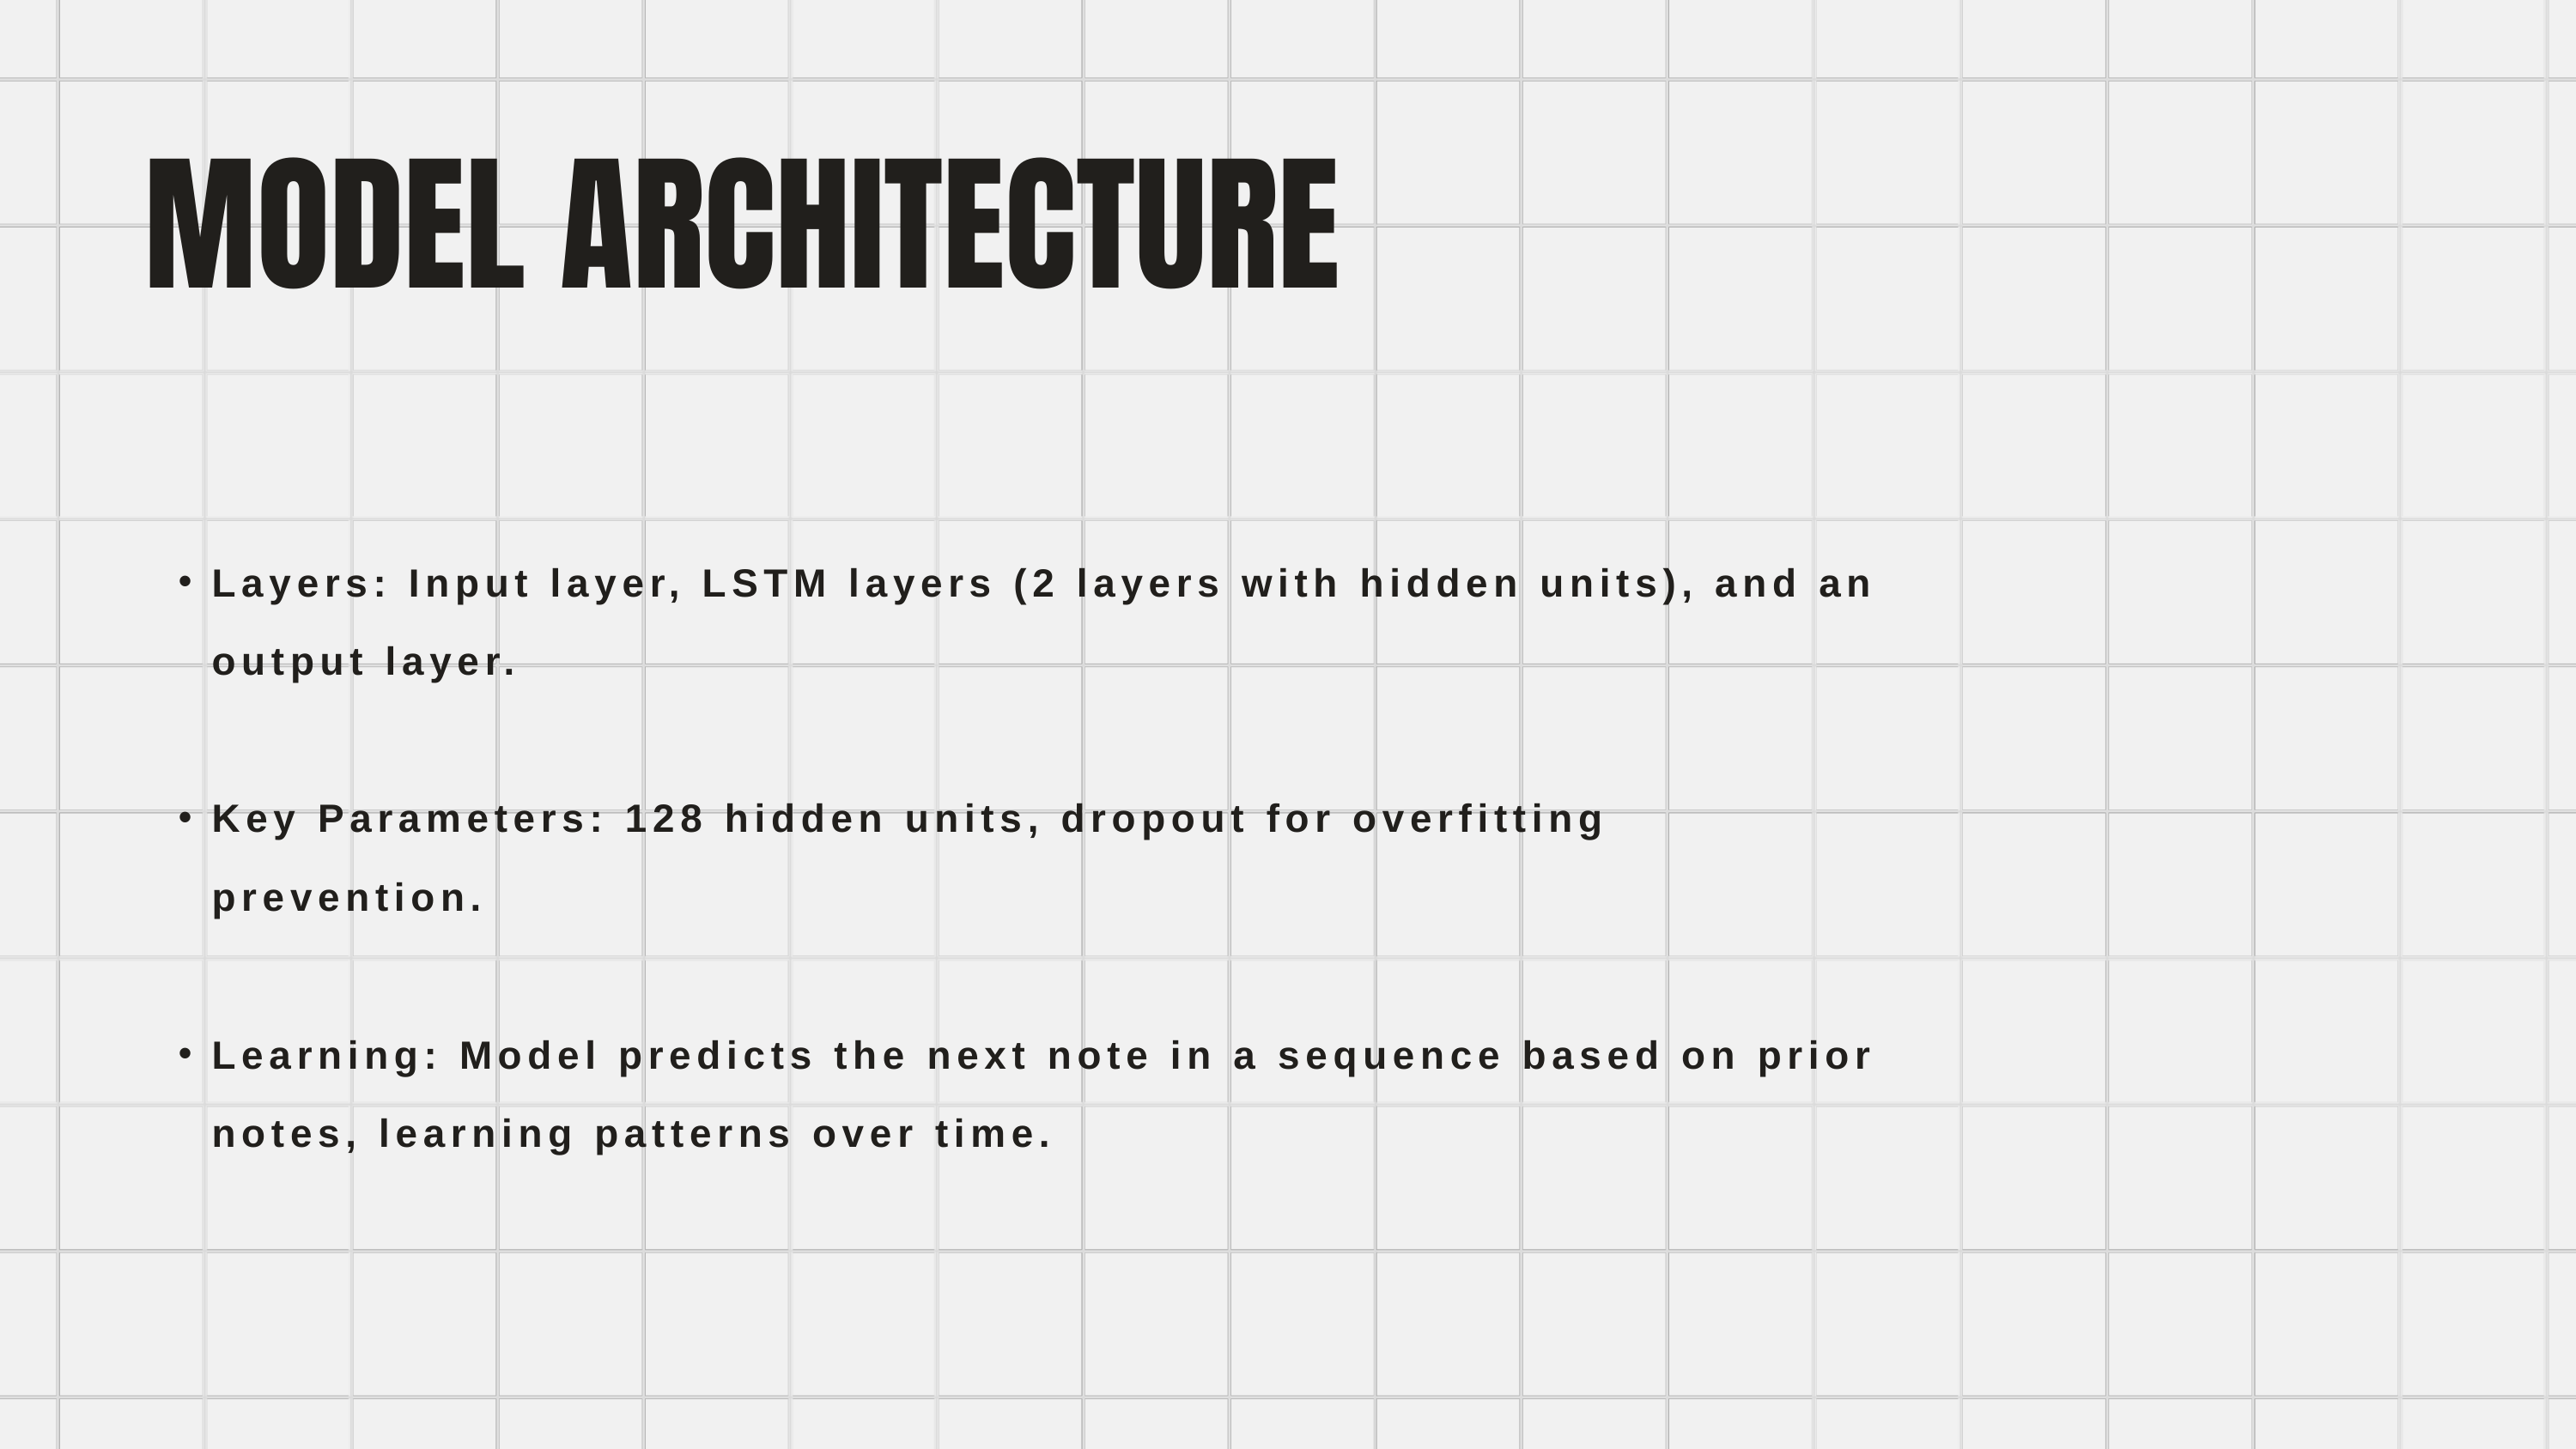

MODEL ARCHITECTURE
Layers: Input layer, LSTM layers (2 layers with hidden units), and an output layer.

Key Parameters: 128 hidden units, dropout for overfitting prevention.

Learning: Model predicts the next note in a sequence based on prior notes, learning patterns over time.